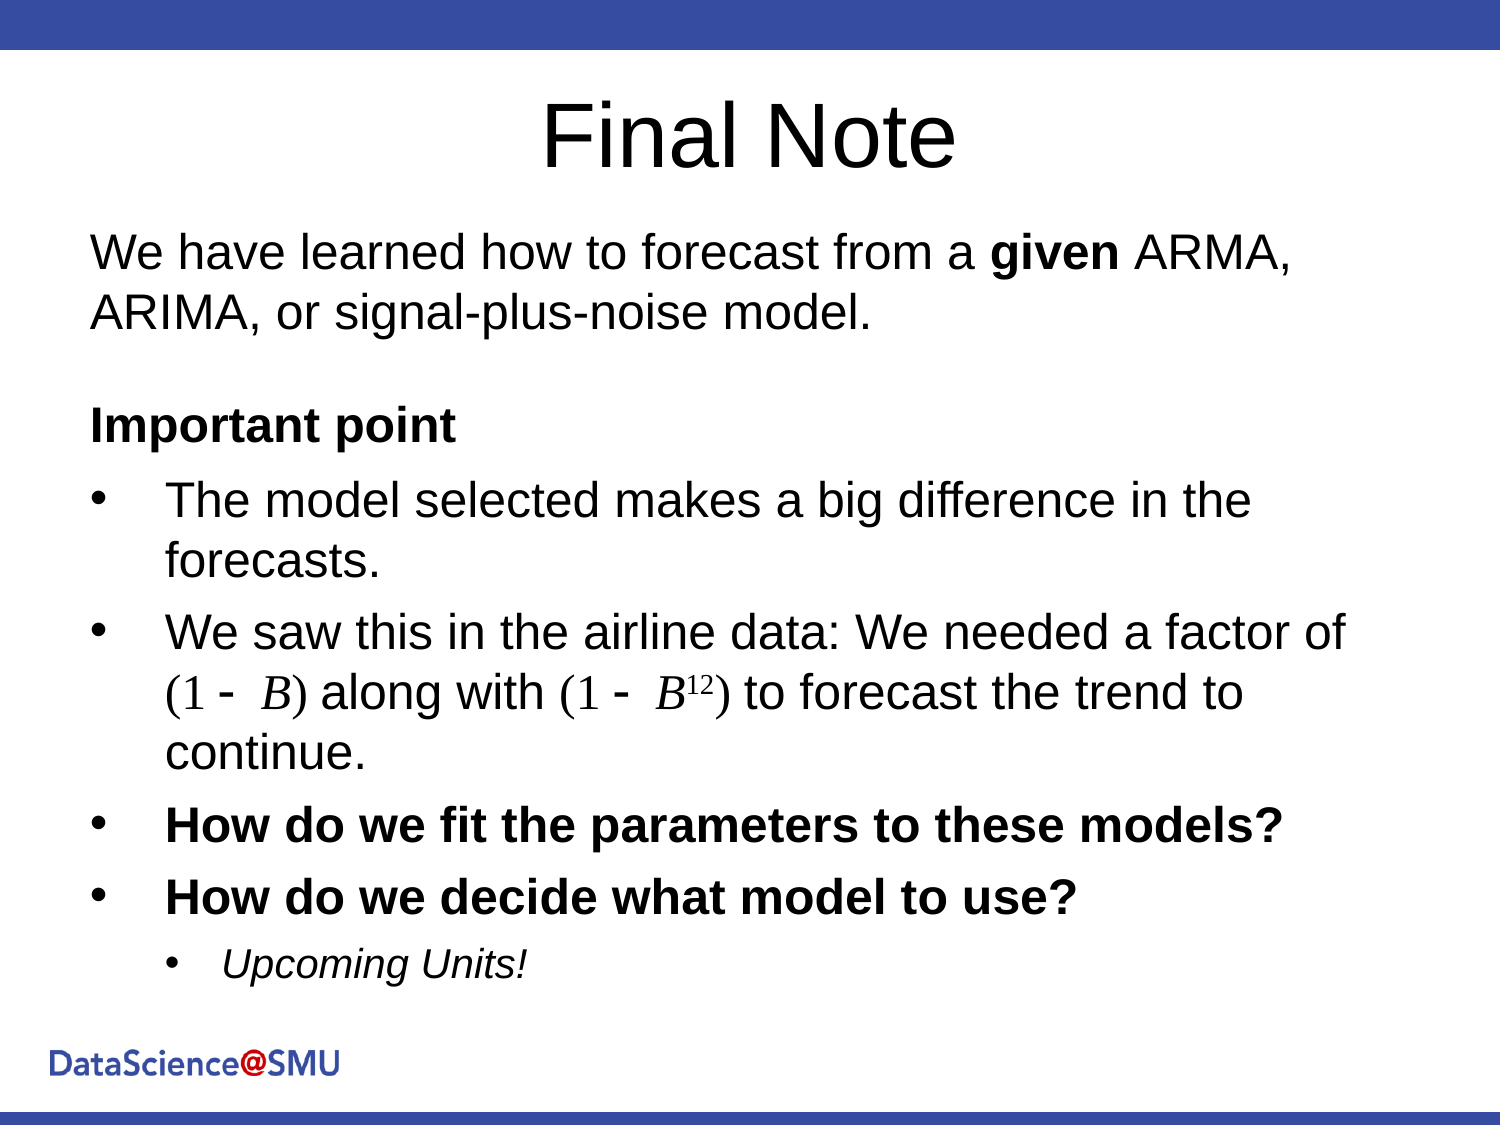

# Final Note
We have learned how to forecast from a given ARMA, ARIMA, or signal-plus-noise model.
Important point
The model selected makes a big difference in the forecasts.
We saw this in the airline data: We needed a factor of   (1 − B) along with (1 − B12) to forecast the trend to continue.
How do we fit the parameters to these models?
How do we decide what model to use?
Upcoming Units!